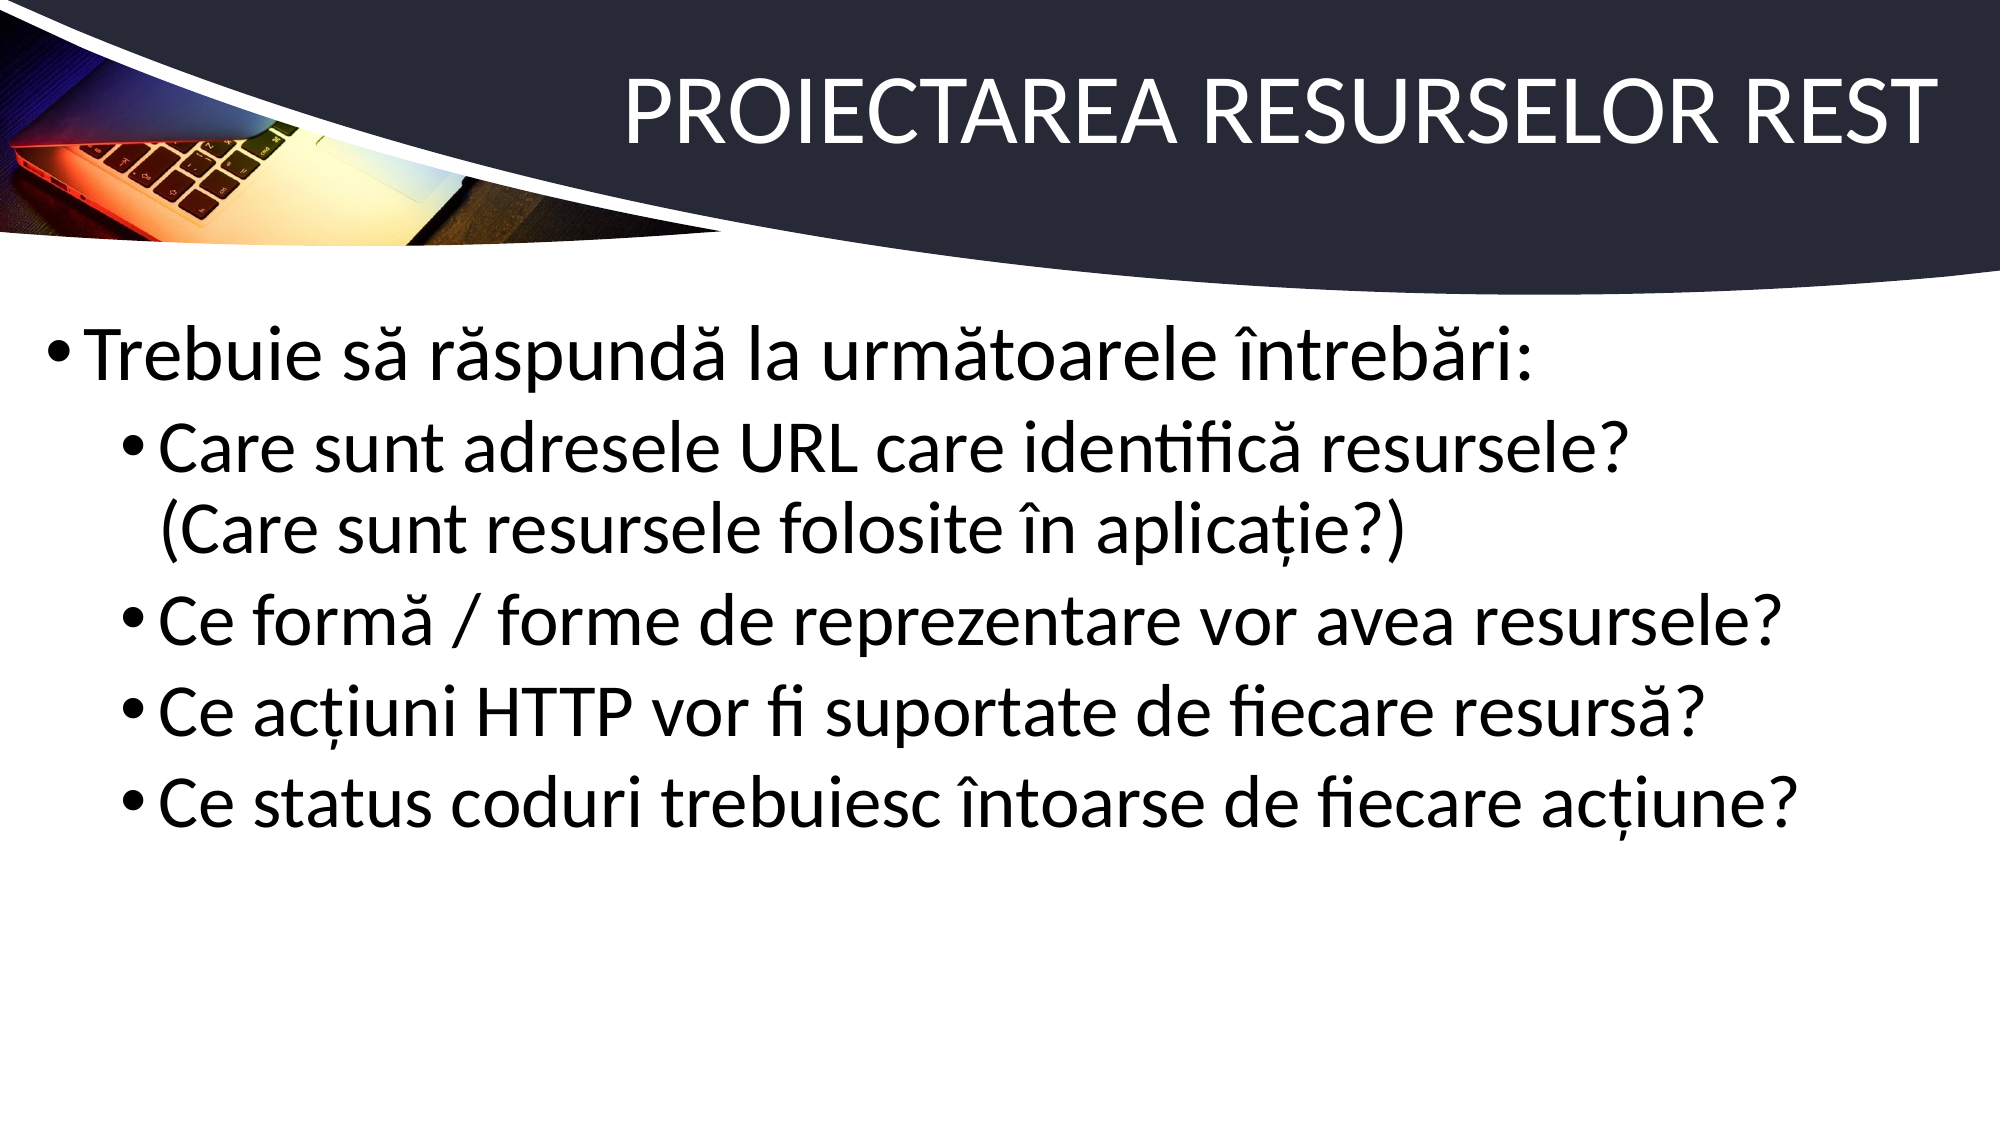

# Proiectarea resurselor REST
Trebuie să răspundă la următoarele întrebări:
Care sunt adresele URL care identifică resursele?
(Care sunt resursele folosite în aplicație?)
Ce formă / forme de reprezentare vor avea resursele?
Ce acțiuni HTTP vor fi suportate de fiecare resursă?
Ce status coduri trebuiesc întoarse de fiecare acțiune?